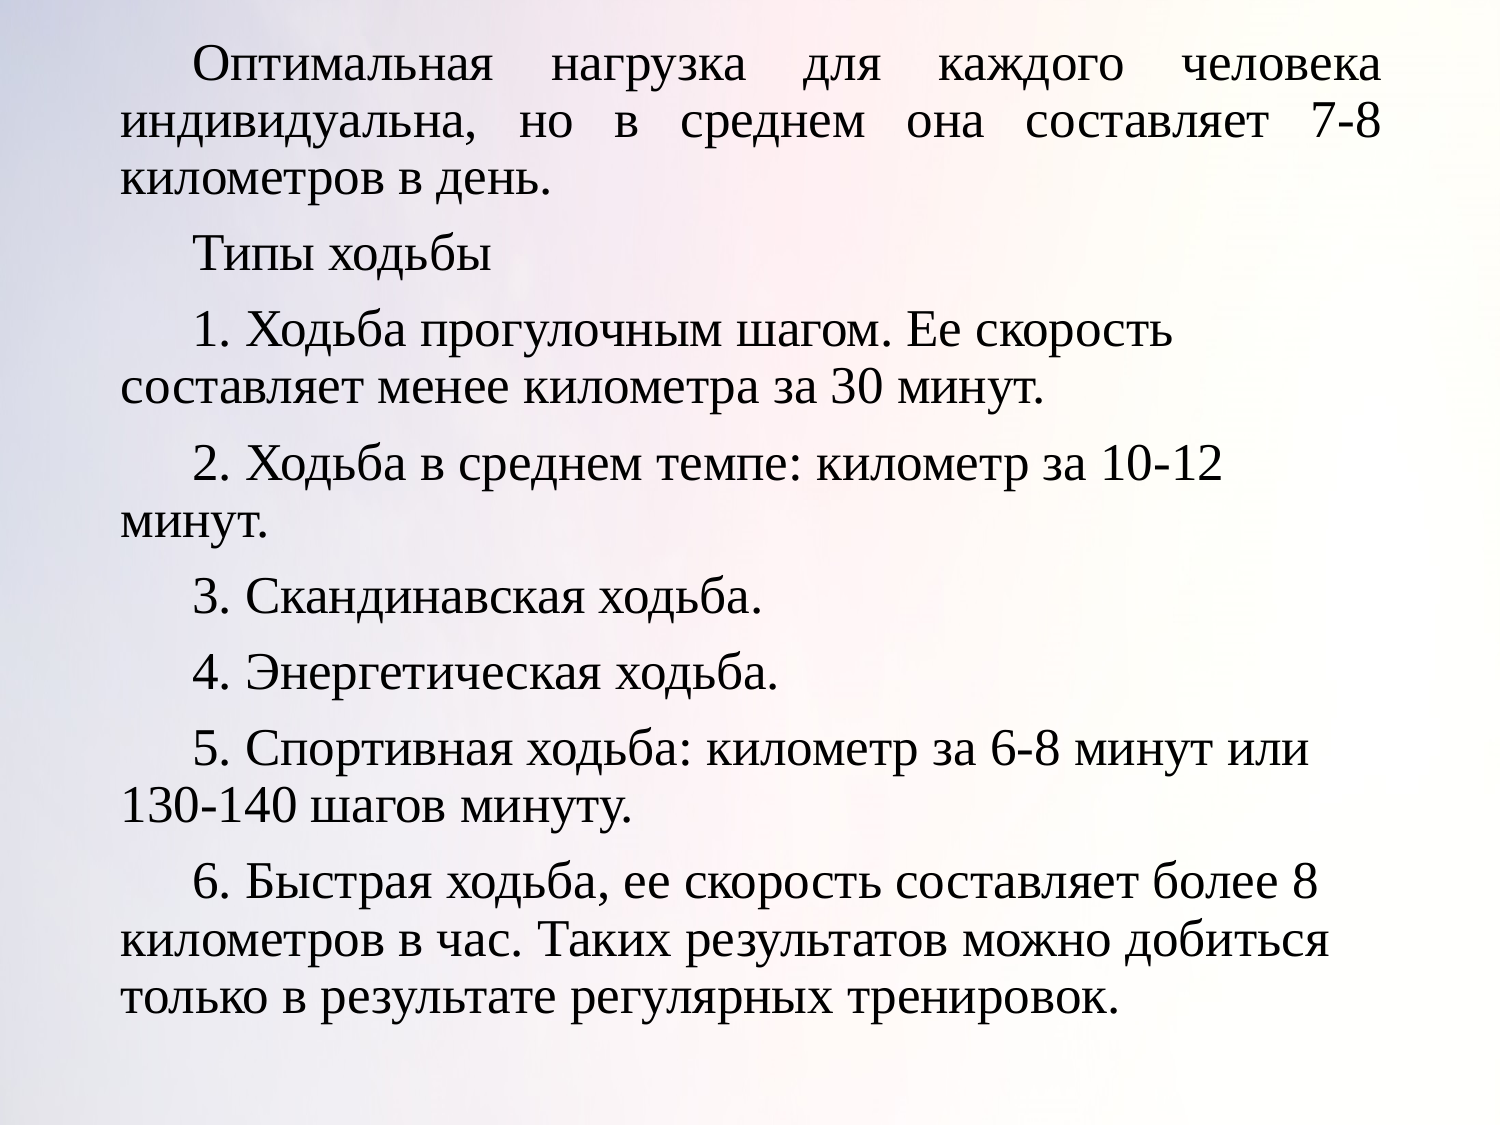

Оптимальная нагрузка для каждого человека индивидуальна, но в среднем она составляет 7-8 километров в день.
Типы ходьбы
1. Ходьба прогулочным шагом. Ее скорость составляет менее километра за 30 минут.
2. Ходьба в среднем темпе: километр за 10-12 минут.
3. Скандинавская ходьба.
4. Энергетическая ходьба.
5. Спортивная ходьба: километр за 6-8 минут или 130-140 шагов минуту.
6. Быстрая ходьба, ее скорость составляет более 8 километров в час. Таких результатов можно добиться только в результате регулярных тренировок.